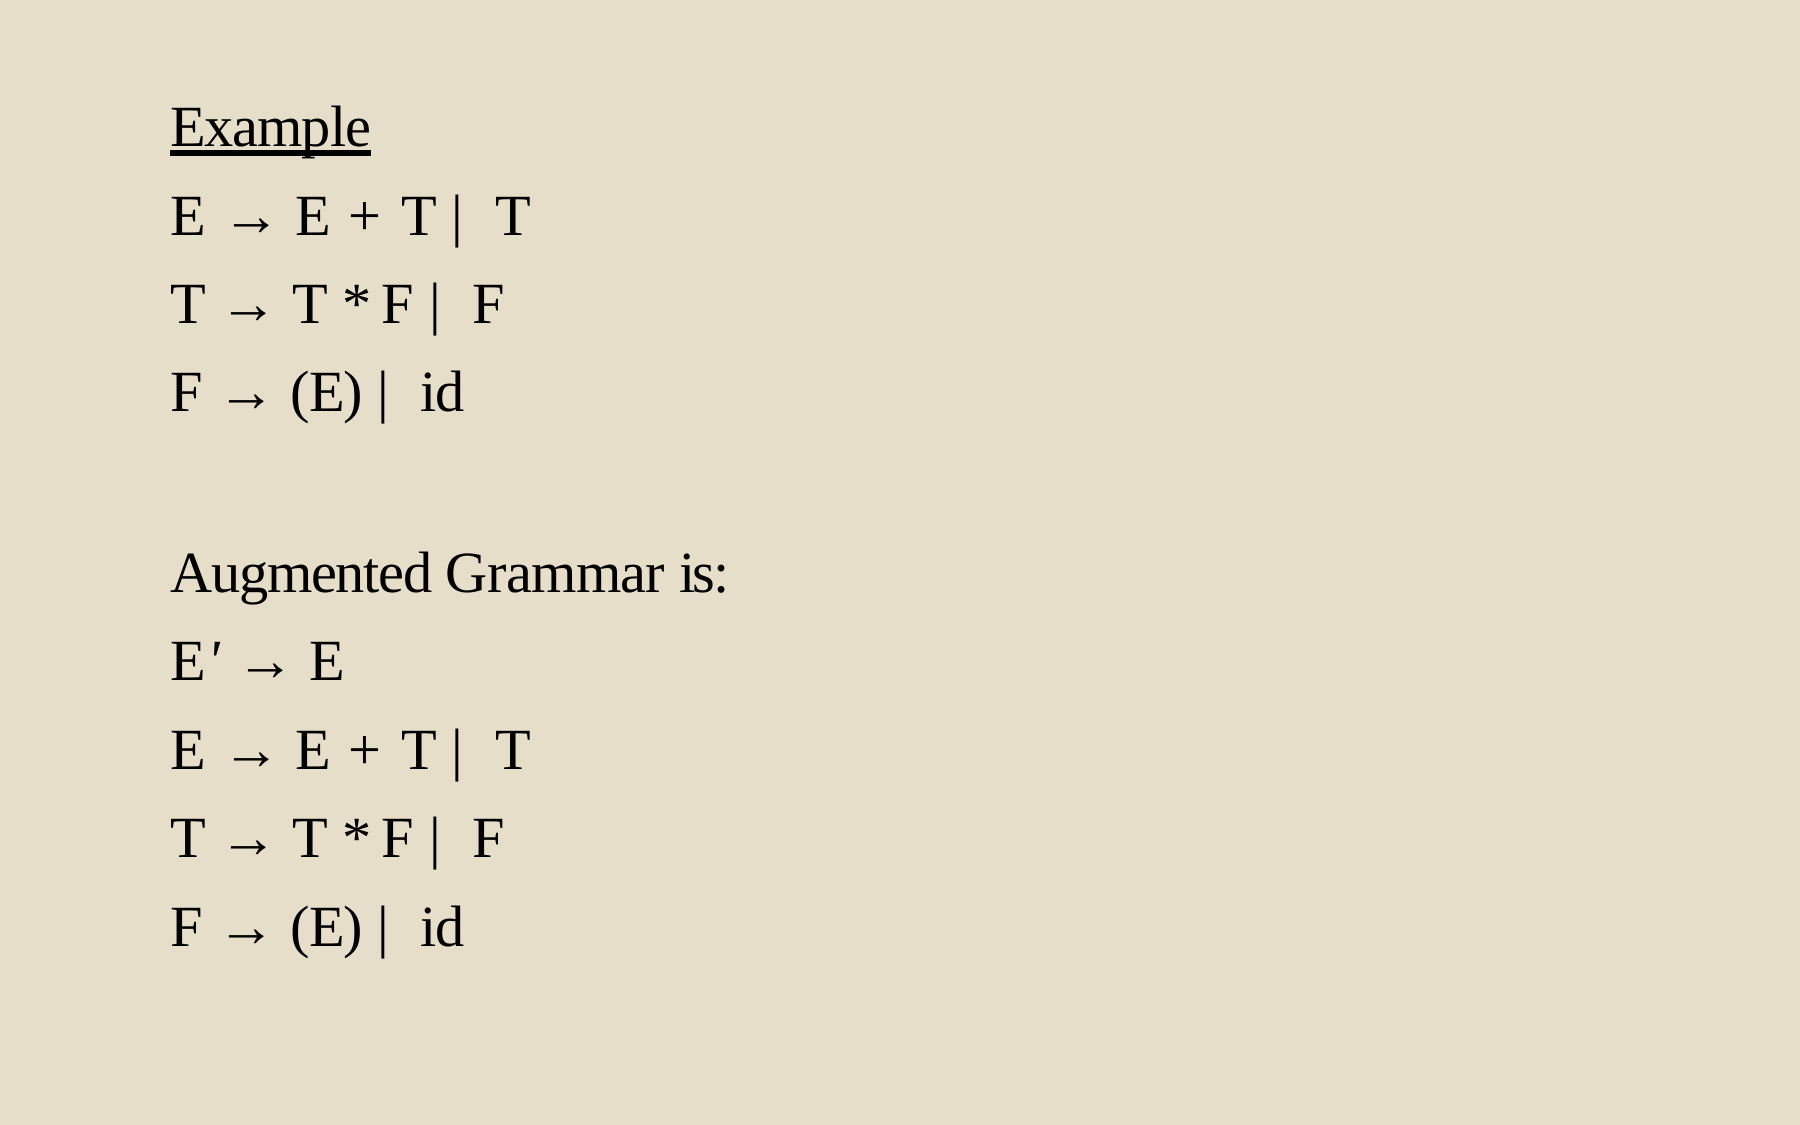

Example
E → E + T | T
T → T * F | F
F → (E) | id

Augmented Grammar is:
E' → E
E → E + T | T
T → T * F | F
F → (E) | id